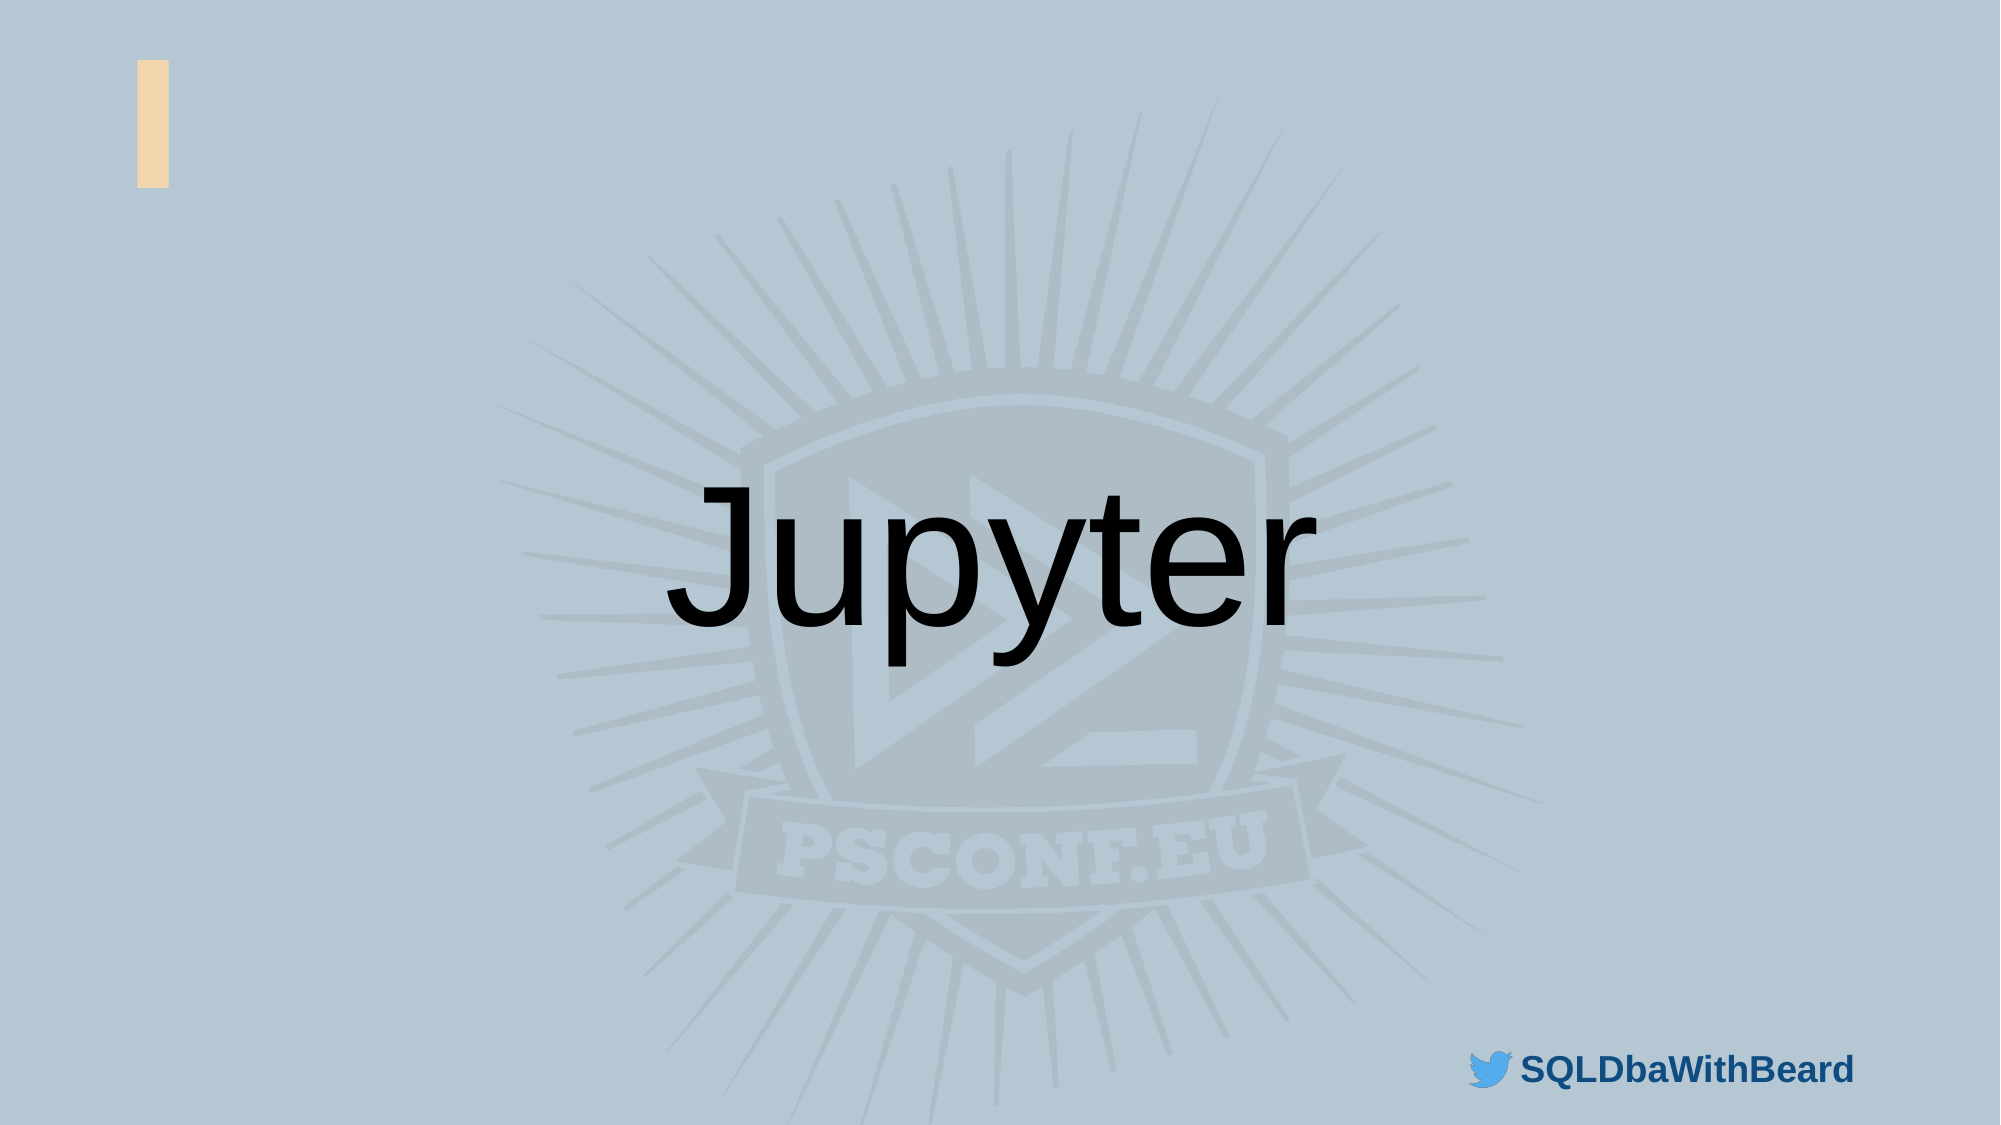

First, the names comes from the planet Jupiter.
We wanted to pick a name that evoked the traditions and ideas of science.
Jupyter
SQLDbaWithBeard